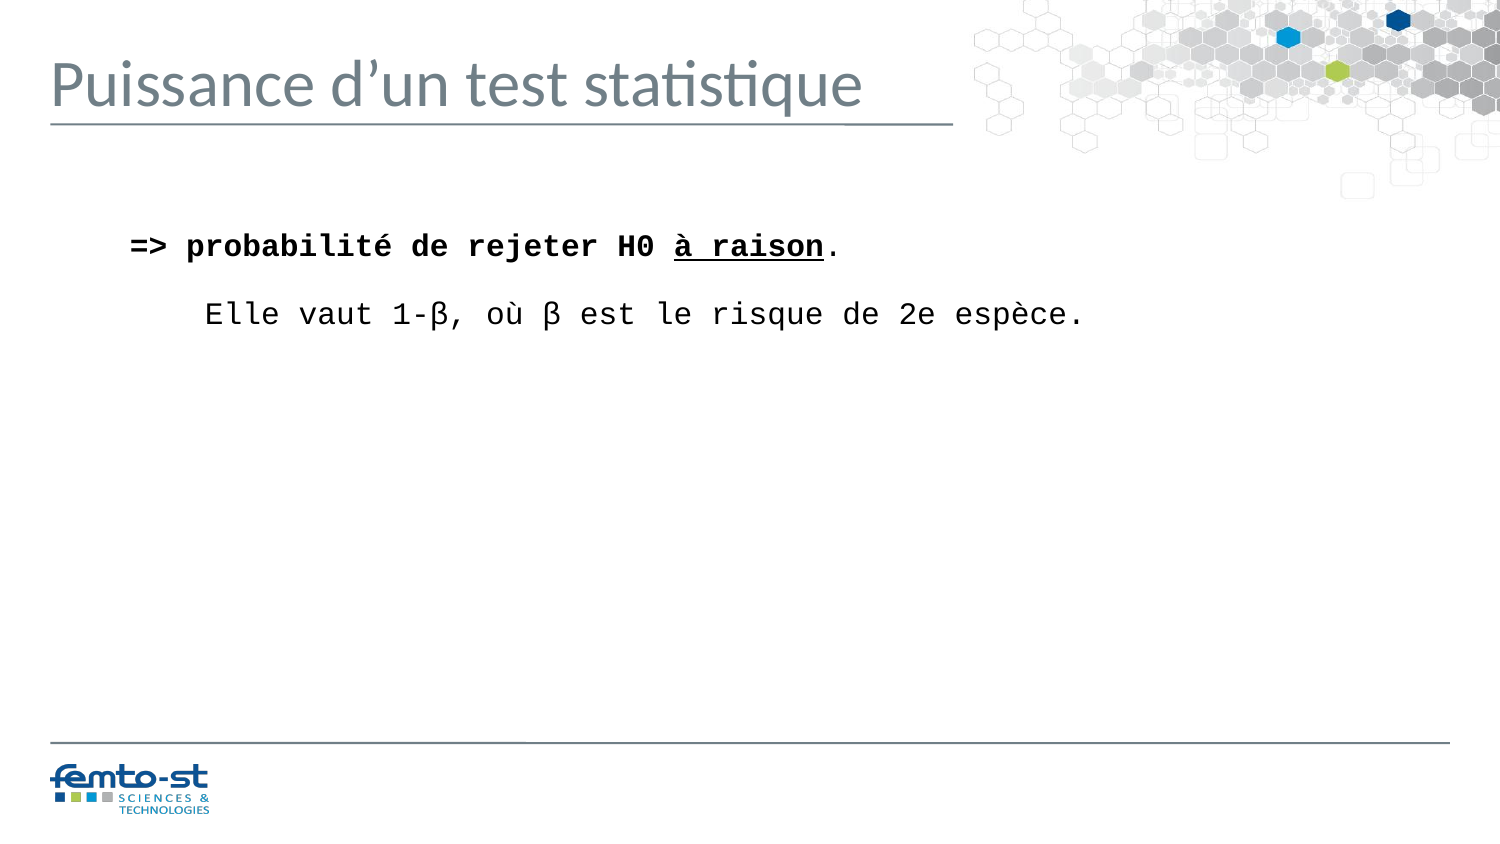

Puissance d’un test statistique
=> probabilité de rejeter H0 à raison.
Elle vaut 1-β, où β est le risque de 2e espèce.